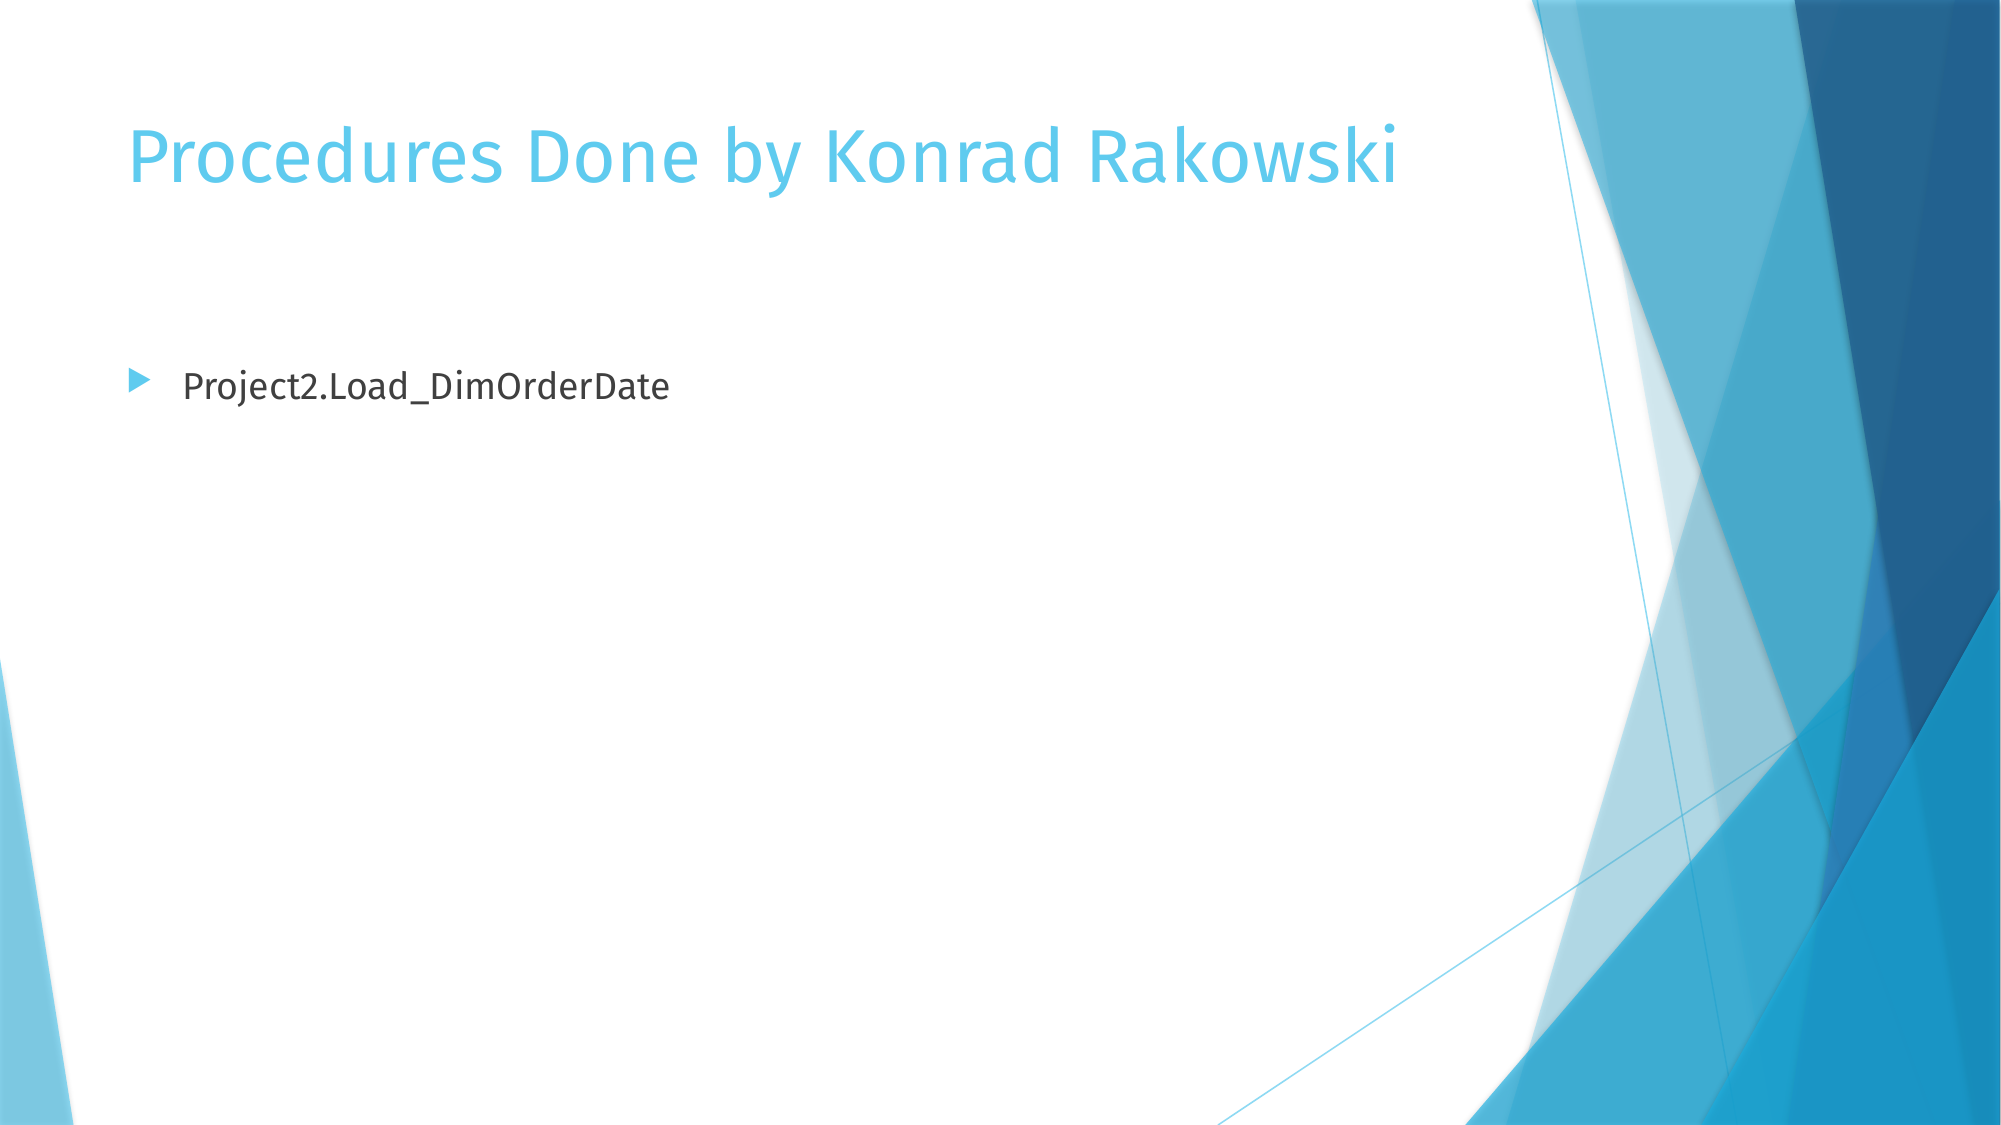

# Procedures Done by Konrad Rakowski
Project2.Load_DimOrderDate